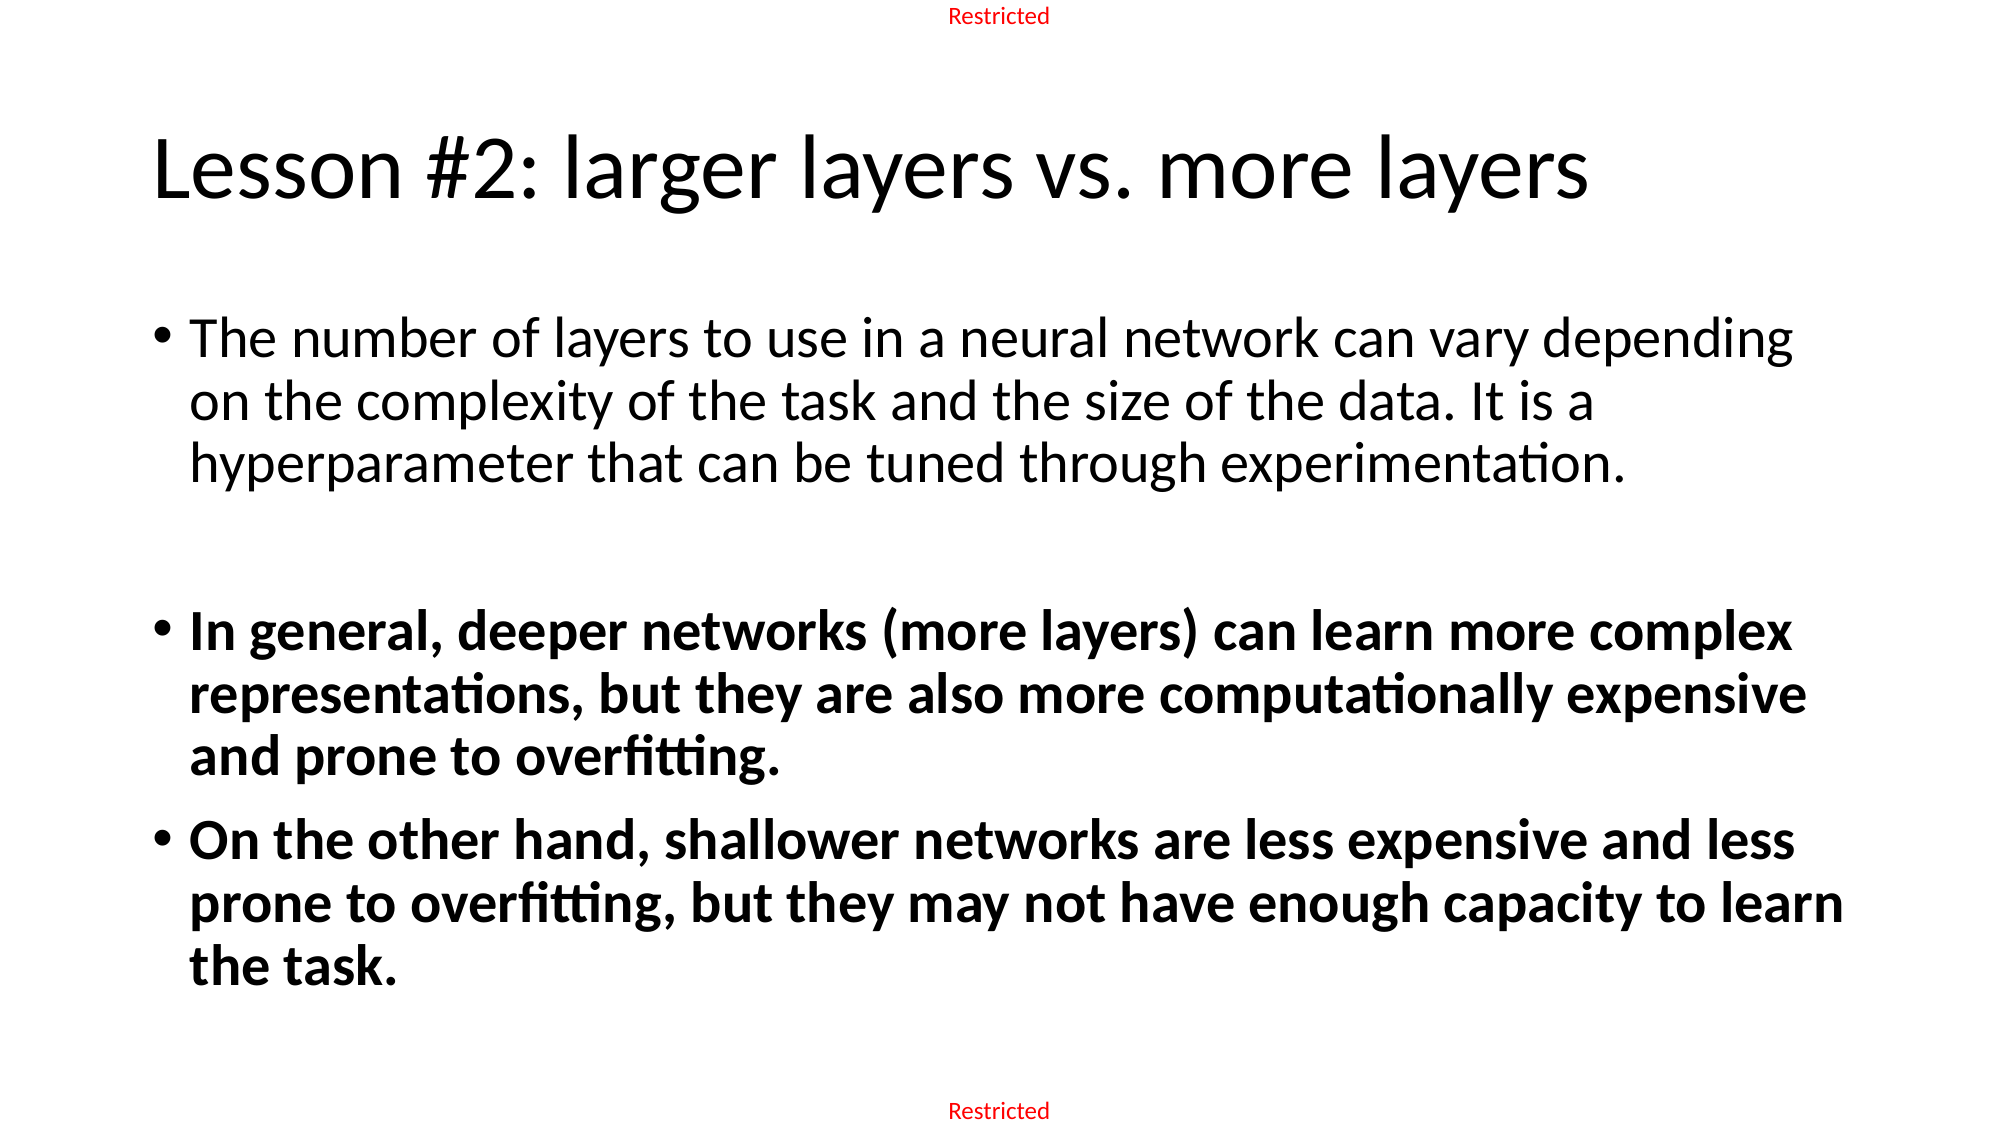

# Lesson #2: larger layers vs. more layers
The number of layers to use in a neural network can vary depending on the complexity of the task and the size of the data. It is a hyperparameter that can be tuned through experimentation.

In general, deeper networks (more layers) can learn more complex representations, but they are also more computationally expensive and prone to overfitting.
On the other hand, shallower networks are less expensive and less prone to overfitting, but they may not have enough capacity to learn the task.